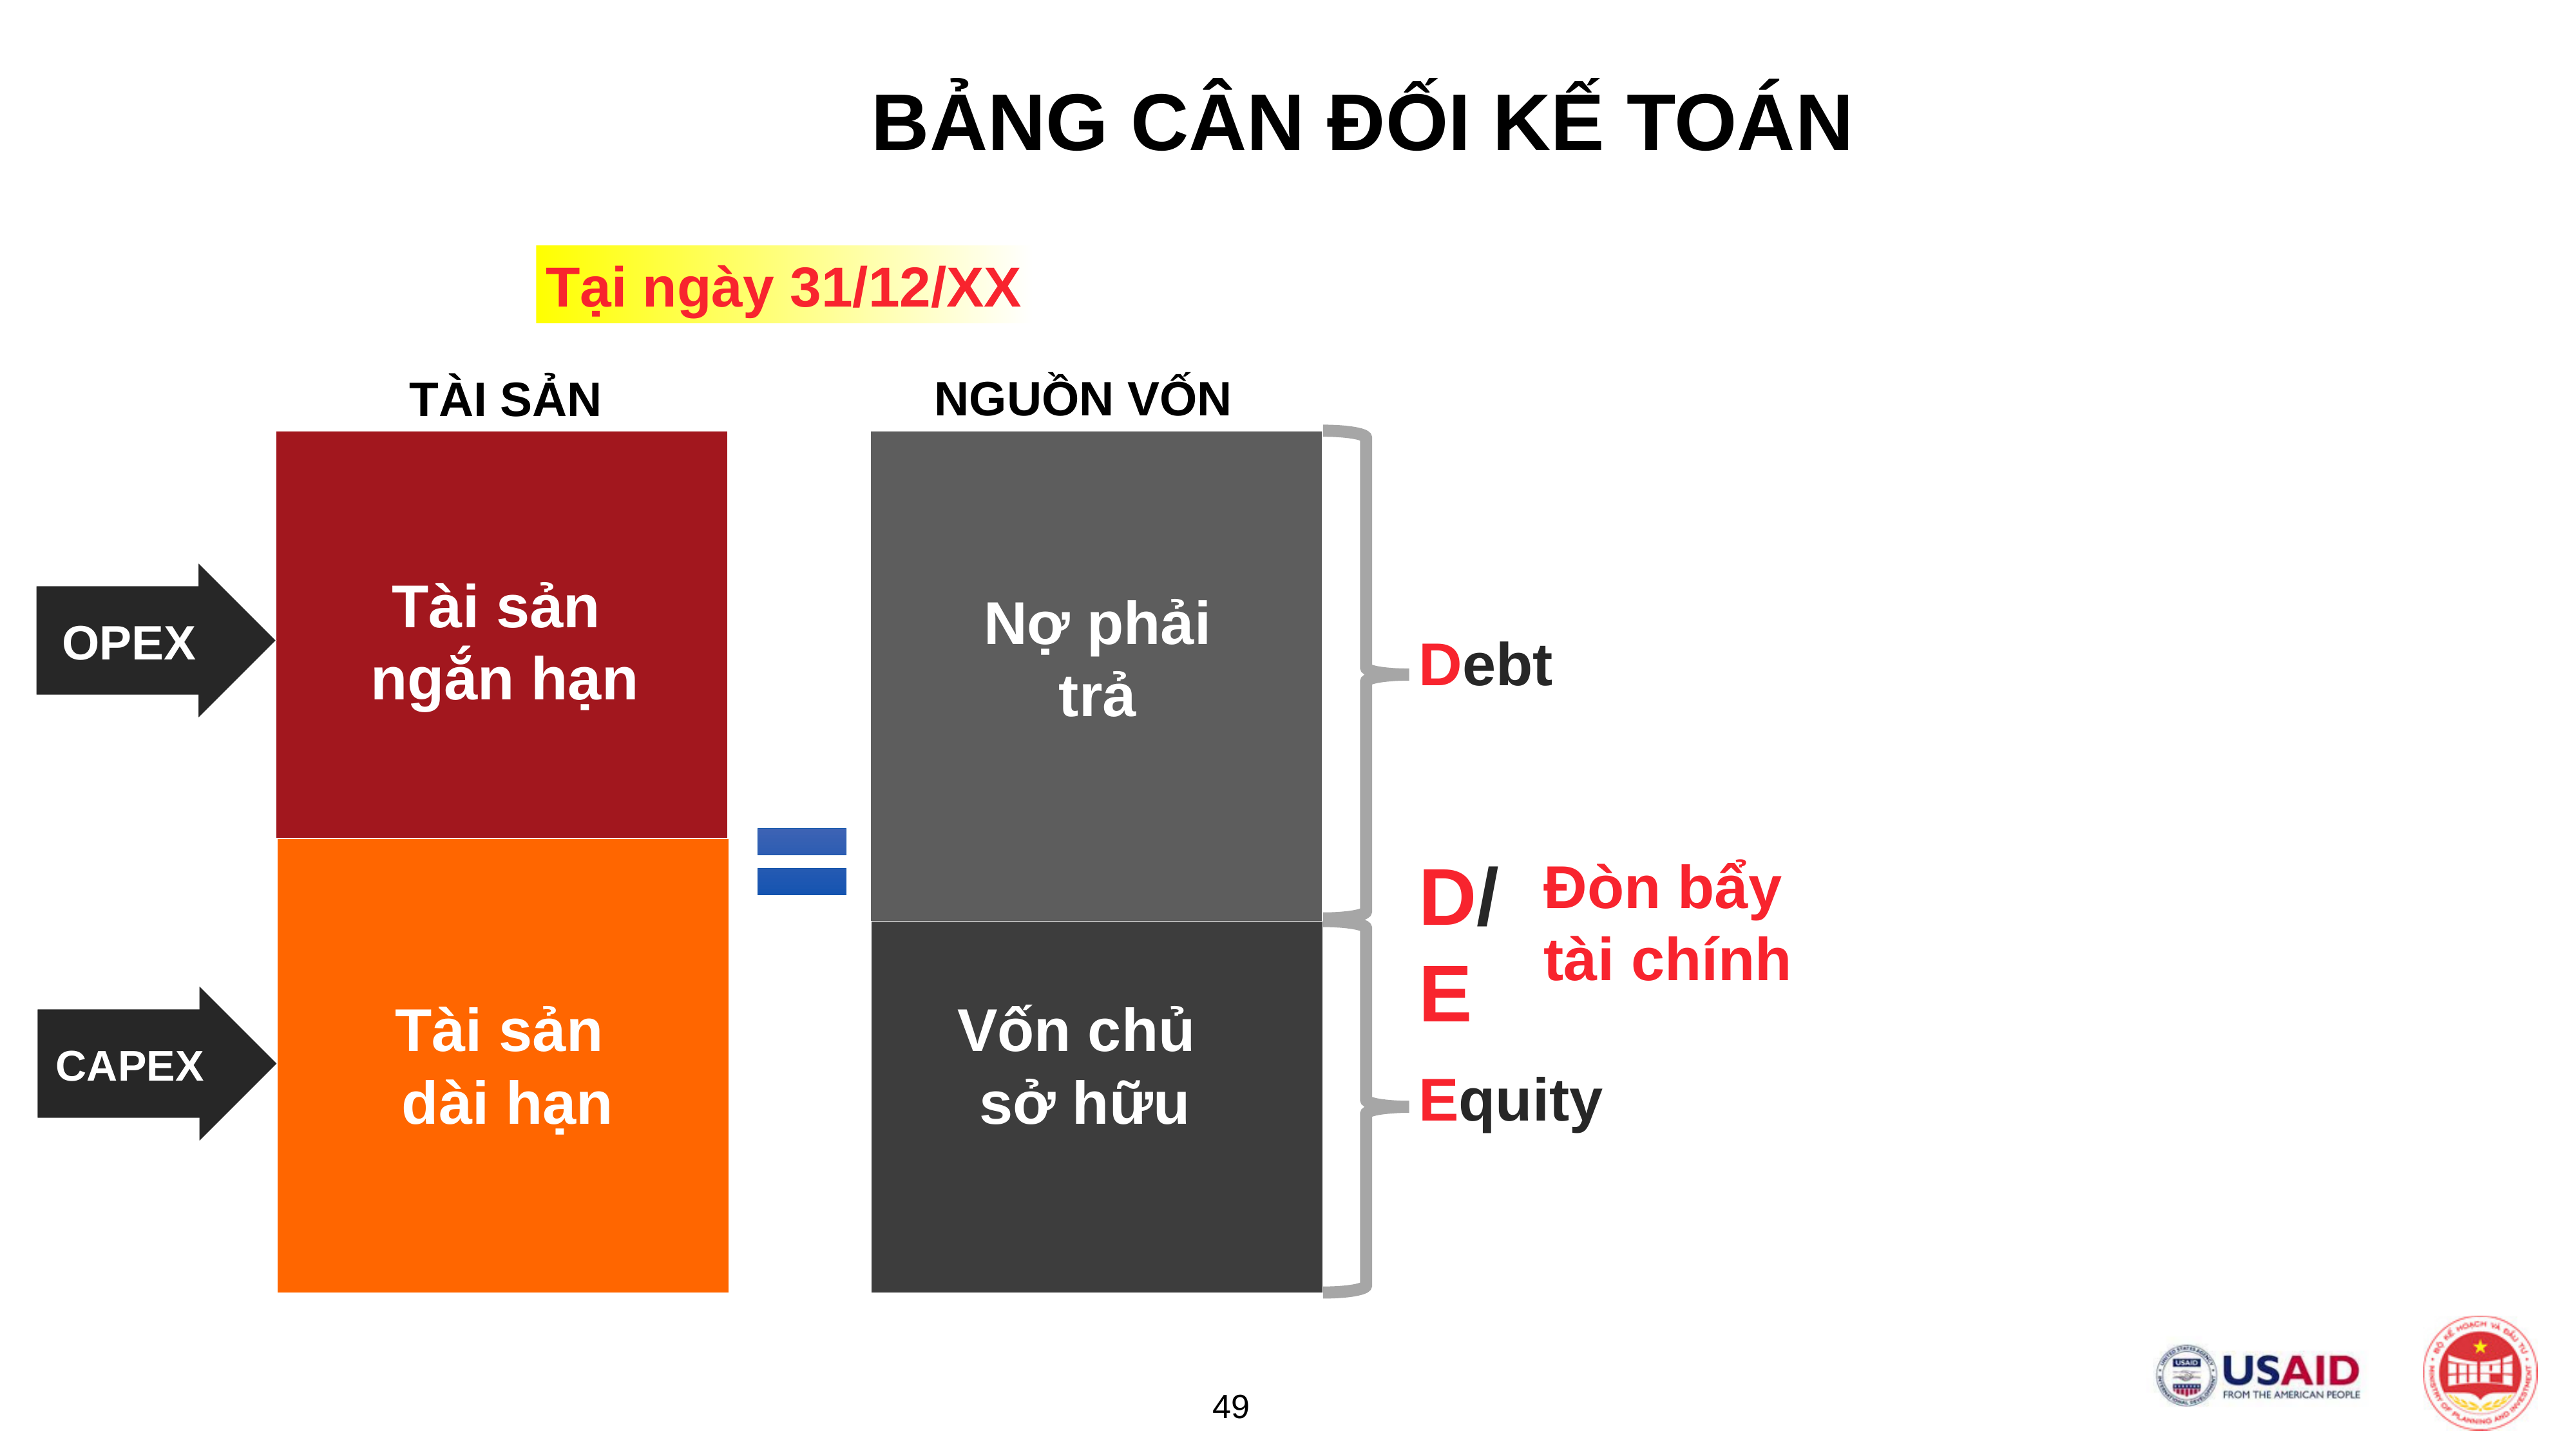

BẢNG CÂN ĐỐI KẾ TOÁN
Tại ngày 31/12/XX
NGUỒN VỐN

Nợ phải trả

Vốn chủ
sở hữu
TÀI SẢN

Tài sản
ngắn hạn

Tài sản
dài hạn

OPEX
Debt

D/E
Đòn bẩy
tài chính

CAPEX
Equity